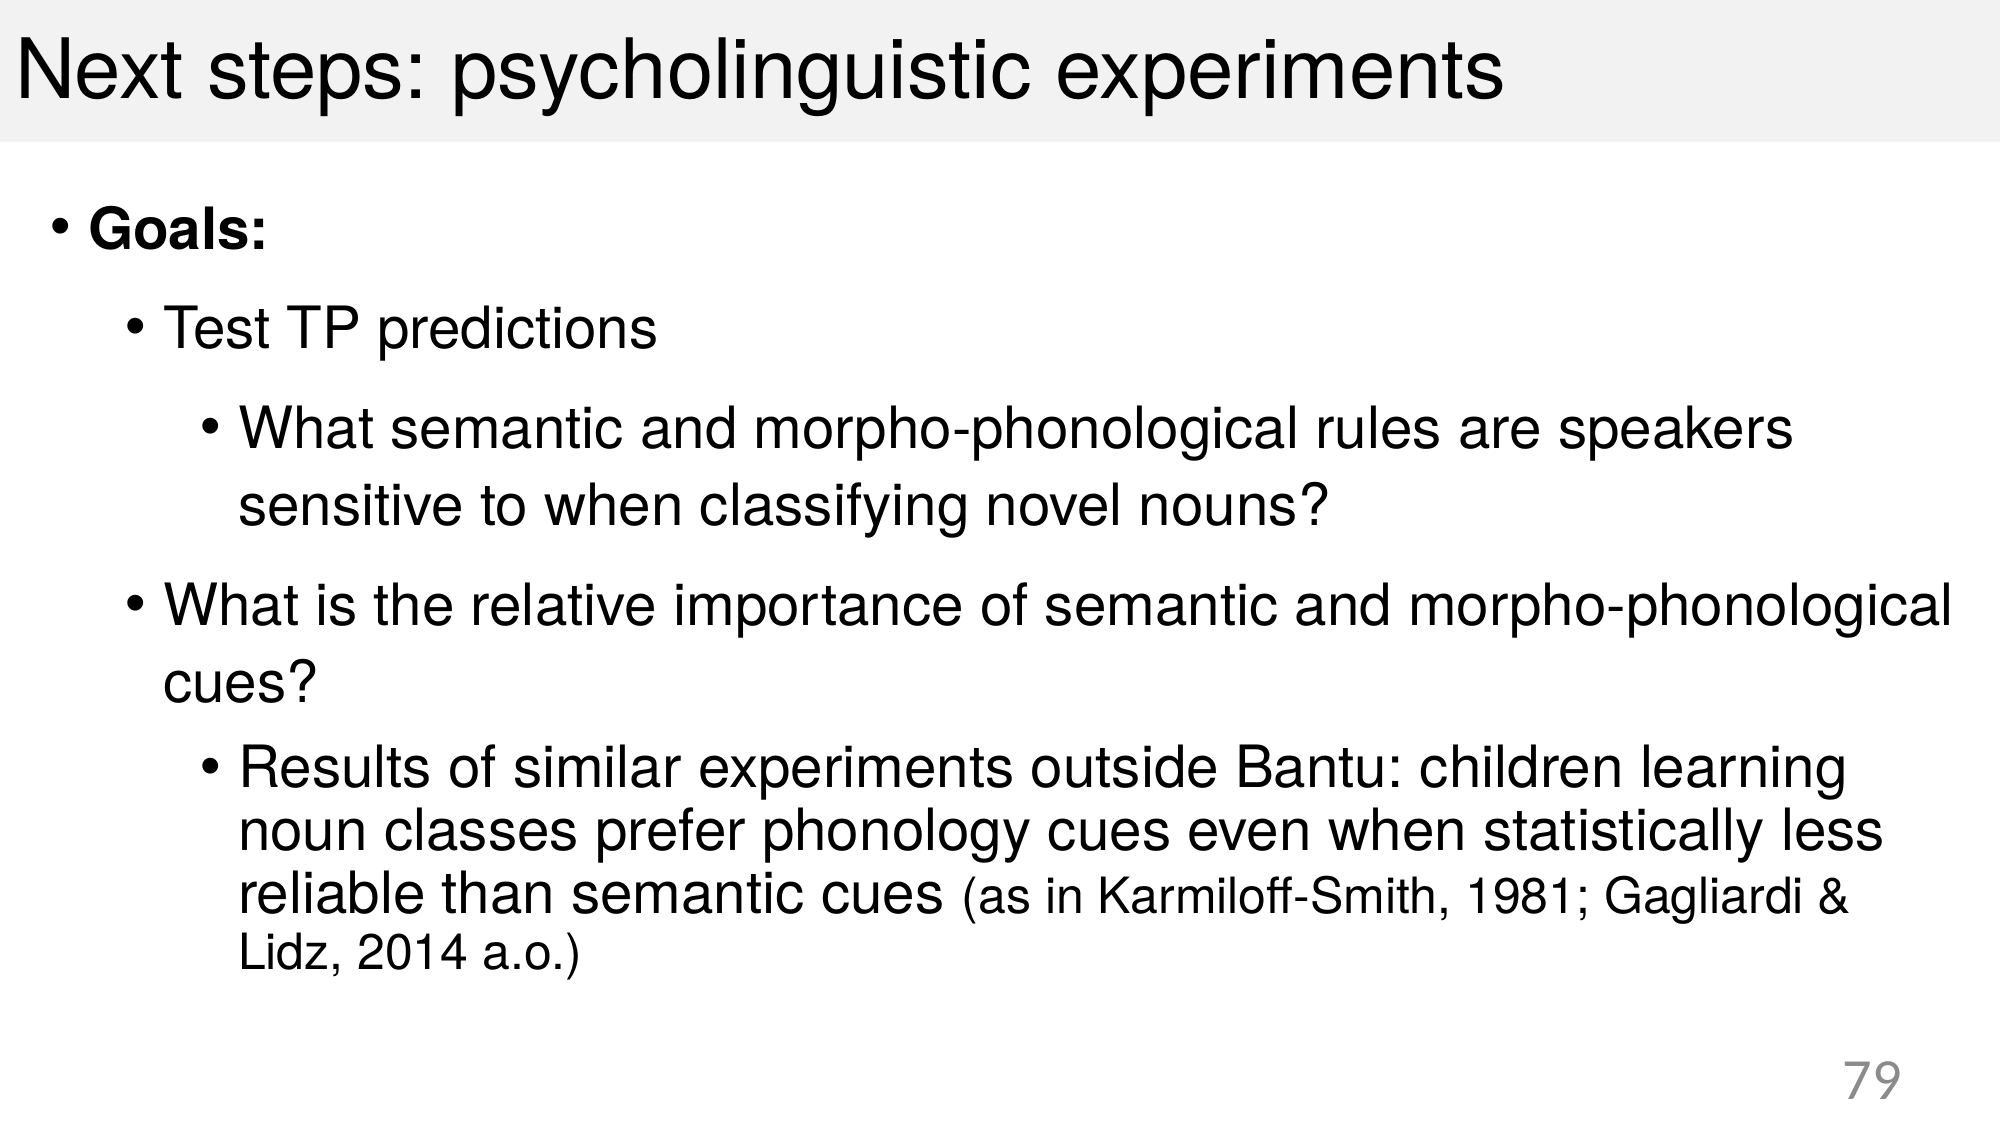

# Next steps: psycholinguistic experiments
Goals:
Test TP predictions
What semantic and morpho-phonological rules are speakers sensitive to when classifying novel nouns?
What is the relative importance of semantic and morpho-phonological cues?
Results of similar experiments outside Bantu: children learning noun classes prefer phonology cues even when statistically less reliable than semantic cues (as in Karmiloff-Smith, 1981; Gagliardi & Lidz, 2014 a.o.)
79